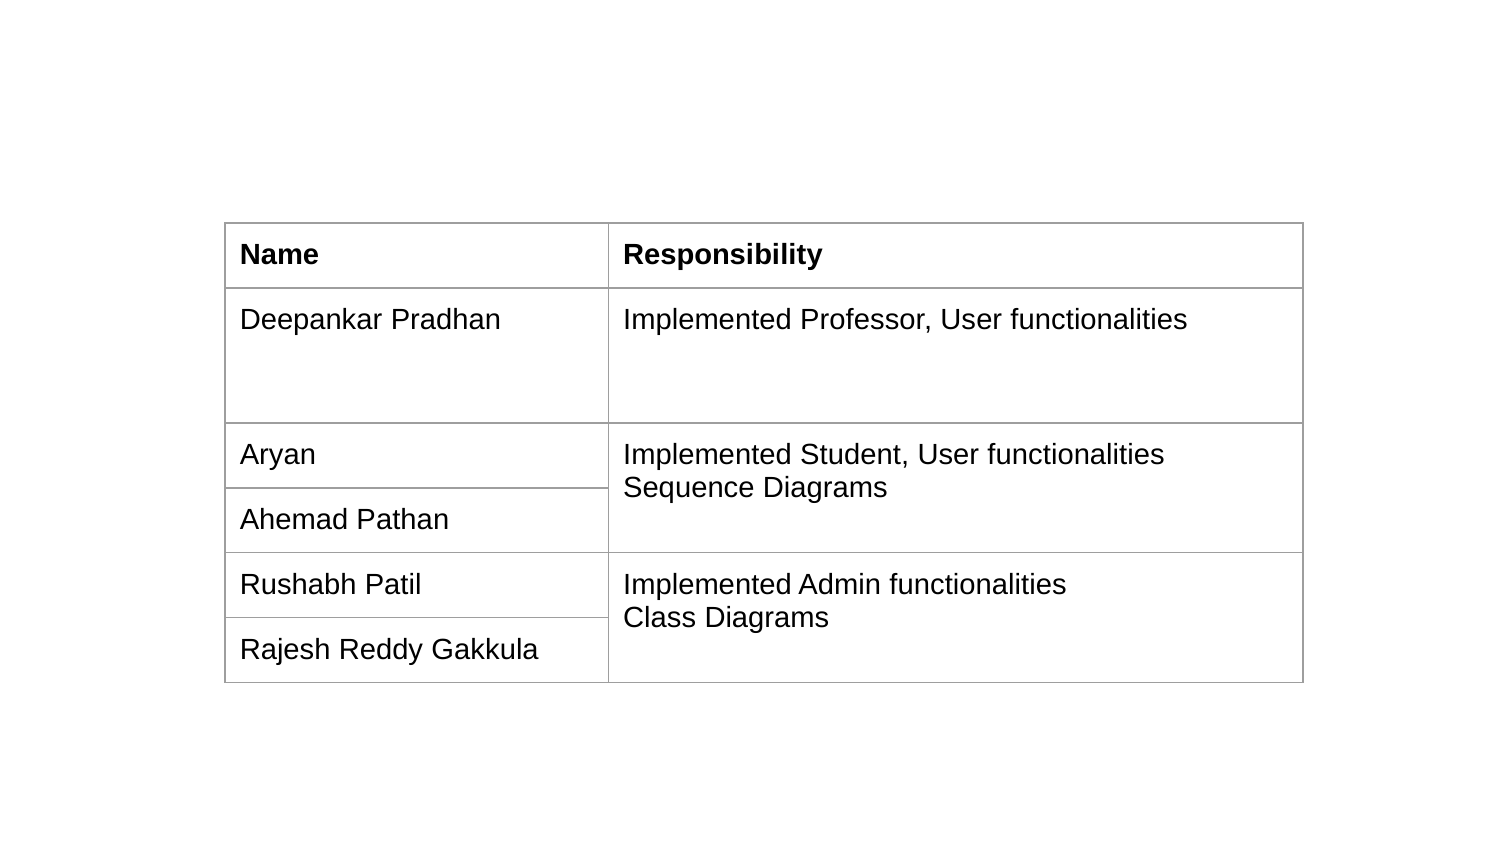

| Name | Responsibility |
| --- | --- |
| Deepankar Pradhan | Implemented Professor, User functionalities |
| Aryan | Implemented Student, User functionalities Sequence Diagrams |
| Ahemad Pathan |  |
| Rushabh Patil | Implemented Admin functionalities Class Diagrams |
| Rajesh Reddy Gakkula |  |